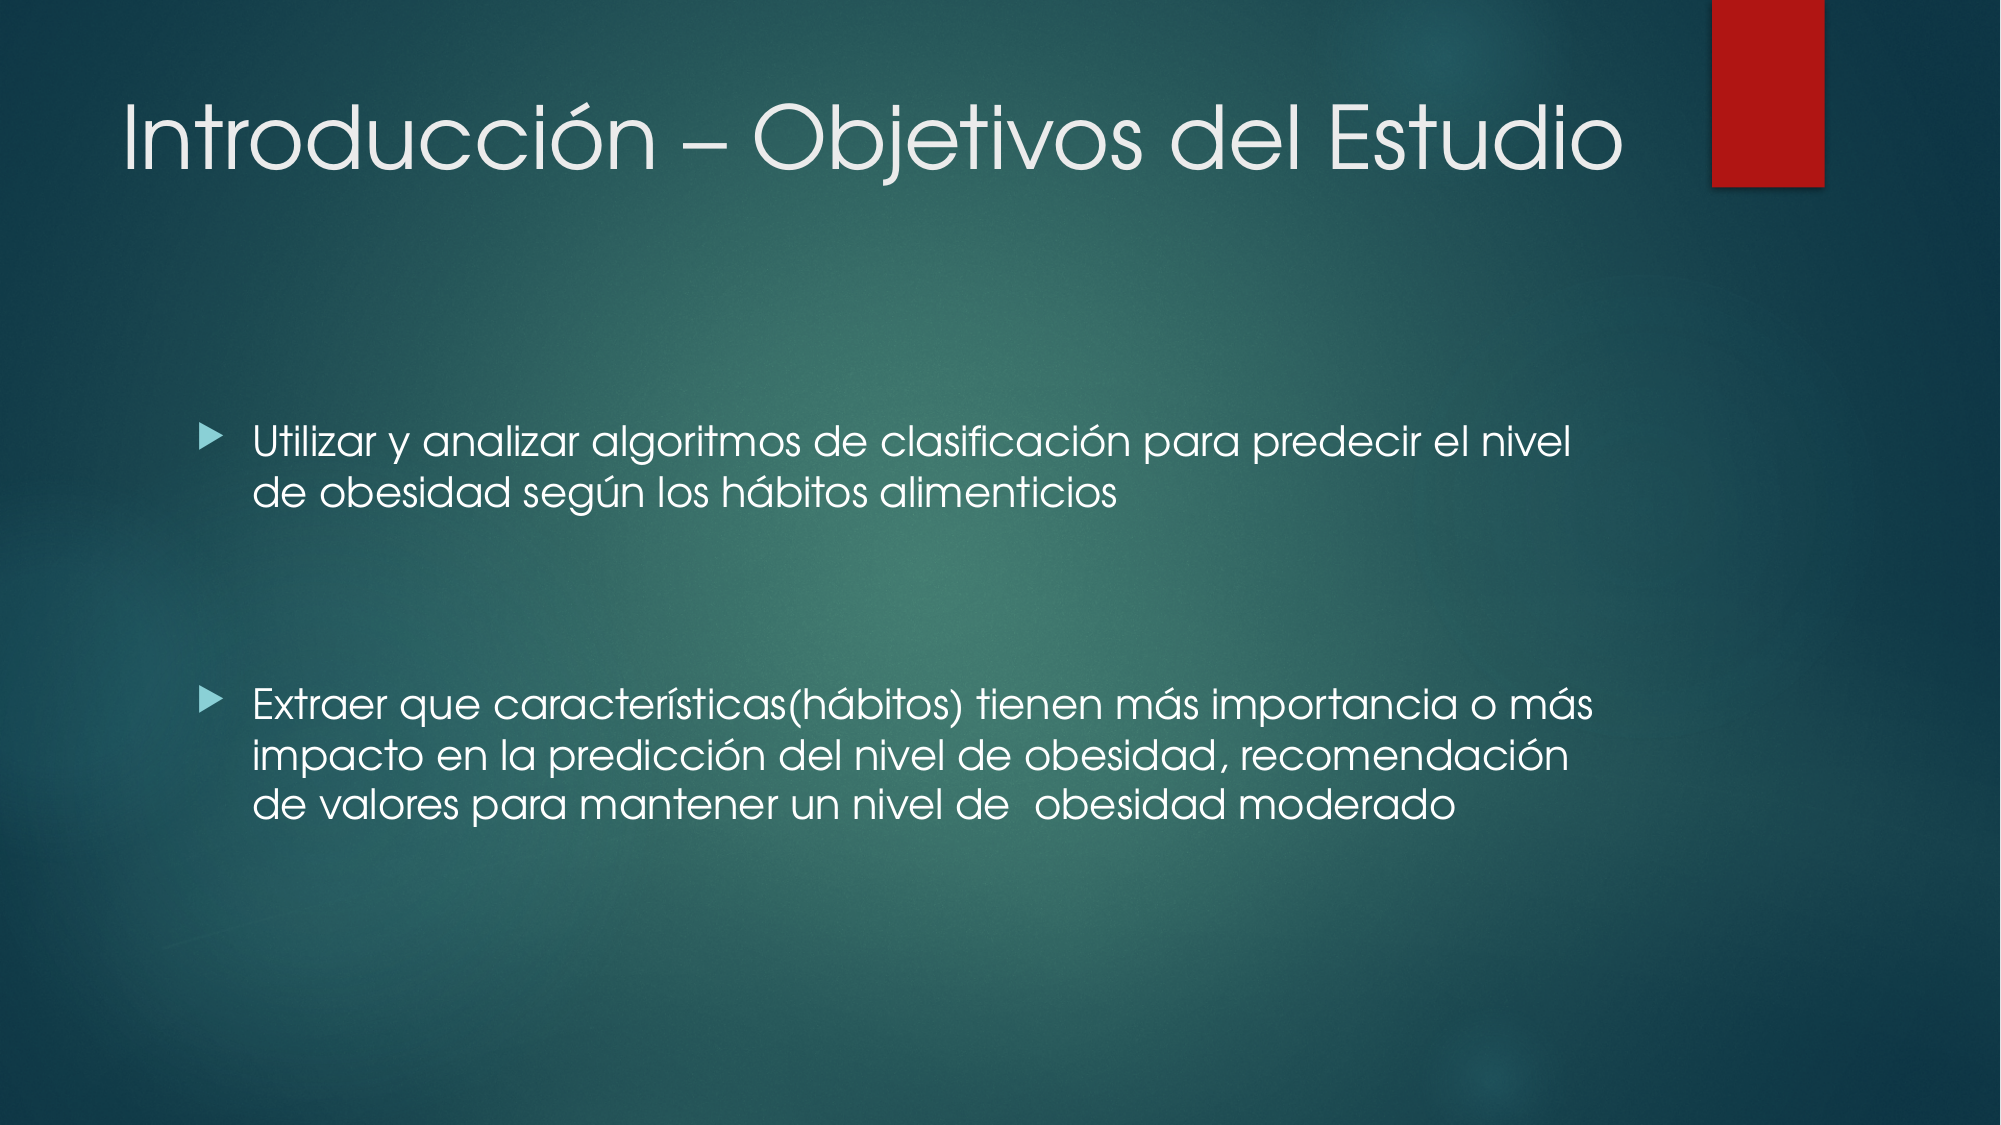

# Introducción – Objetivos del Estudio

Utilizar y analizar algoritmos de clasificación para predecir el nivel de obesidad según los hábitos alimenticios

Extraer que características(hábitos) tienen más importancia o más impacto en la predicción del nivel de obesidad, recomendación de valores para mantener un nivel de  obesidad moderado